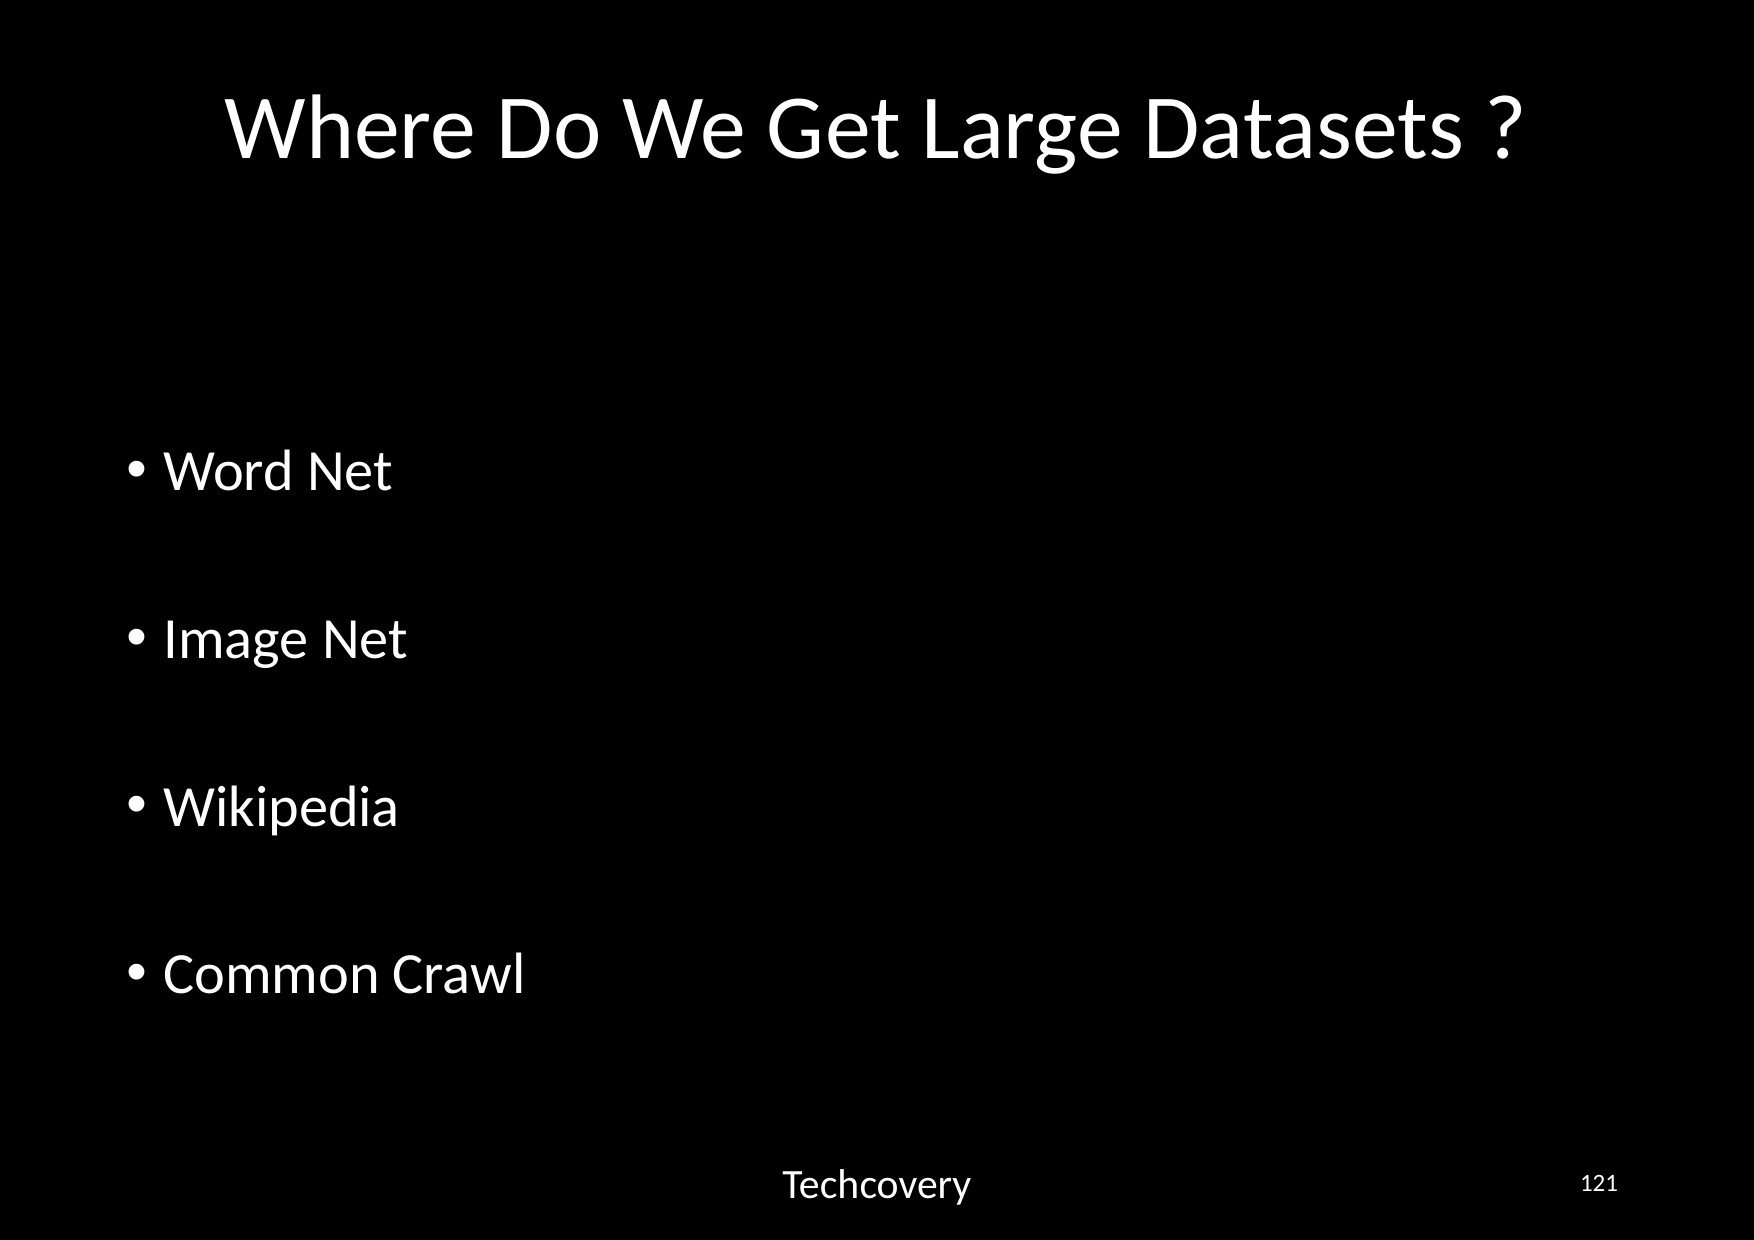

# Where Do We Get Large Datasets ?
Word Net

Image Net

Wikipedia

Common Crawl
Techcovery
121